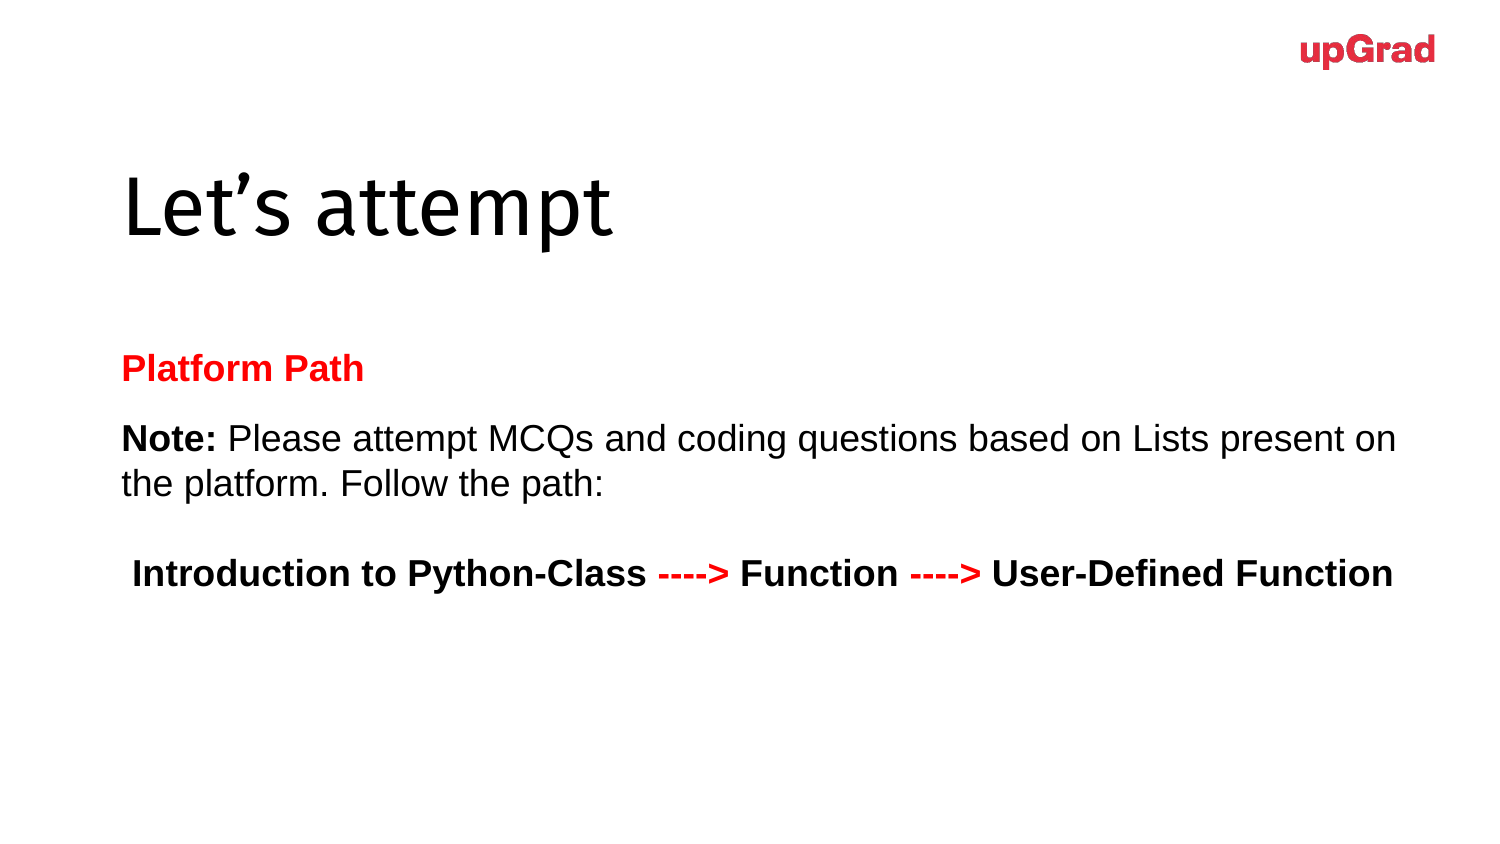

# Let’s attempt

Platform Path
Note: Please attempt MCQs and coding questions based on Lists present on the platform. Follow the path:

 Introduction to Python-Class ----> Function ----> User-Defined Function